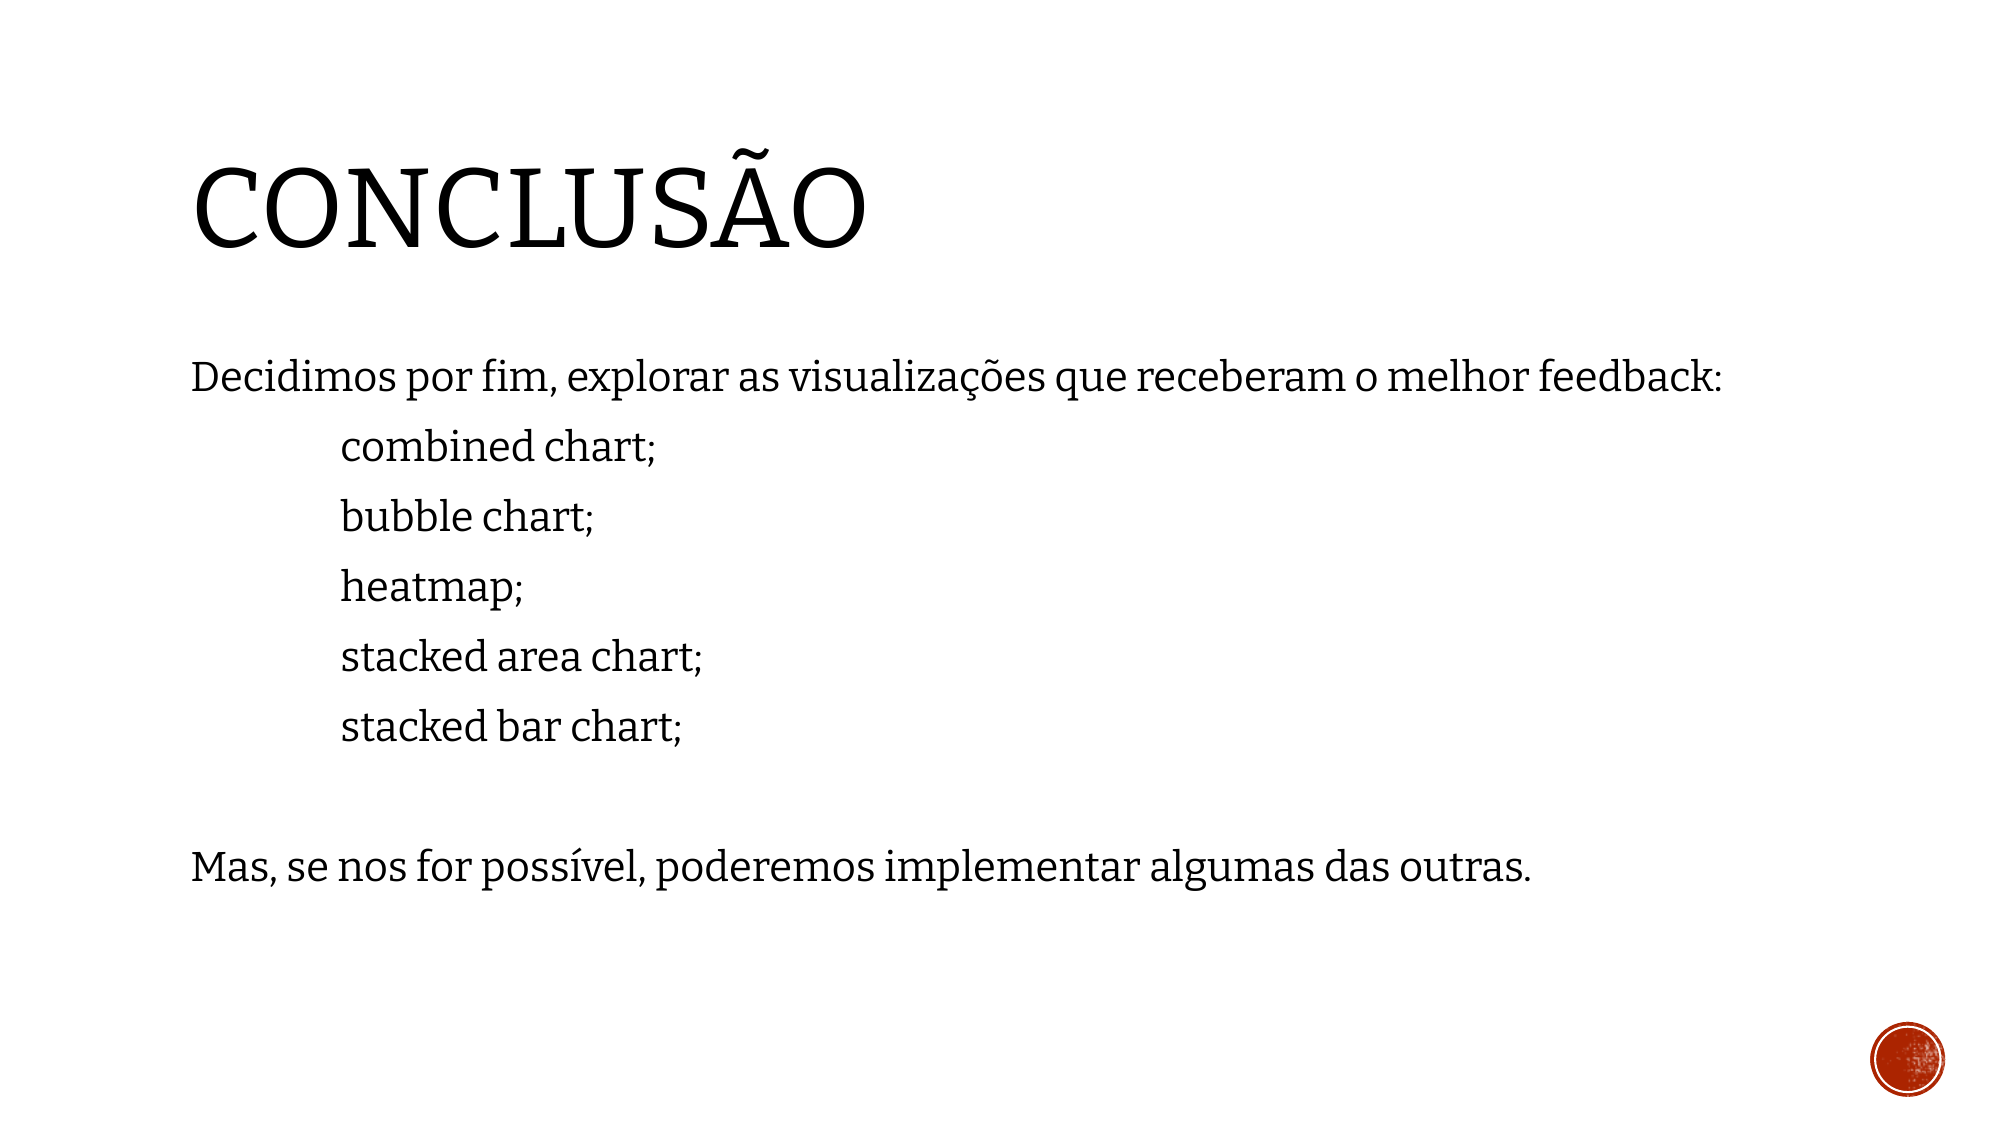

# Conclusão
Decidimos por fim, explorar as visualizações que receberam o melhor feedback:
	combined chart;
	bubble chart;
	heatmap;
	stacked area chart;
	stacked bar chart;

Mas, se nos for possível, poderemos implementar algumas das outras.